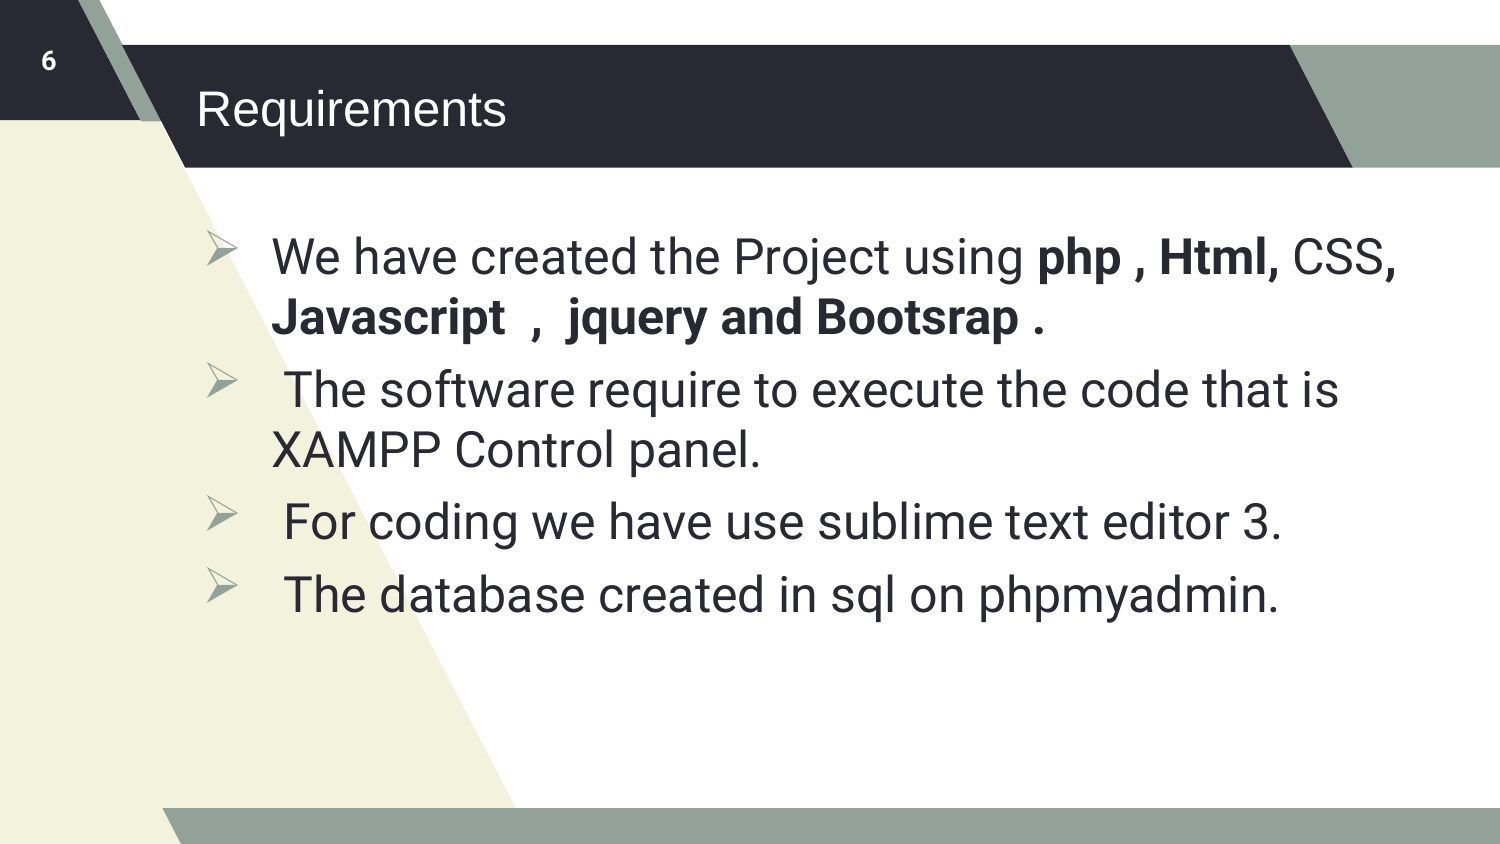

6
# Requirements
We have created the Project using php , Html, CSS, Javascript  ,  jquery and Bootsrap .
 The software require to execute the code that is XAMPP Control panel.
 For coding we have use sublime text editor 3.
 The database created in sql on phpmyadmin.